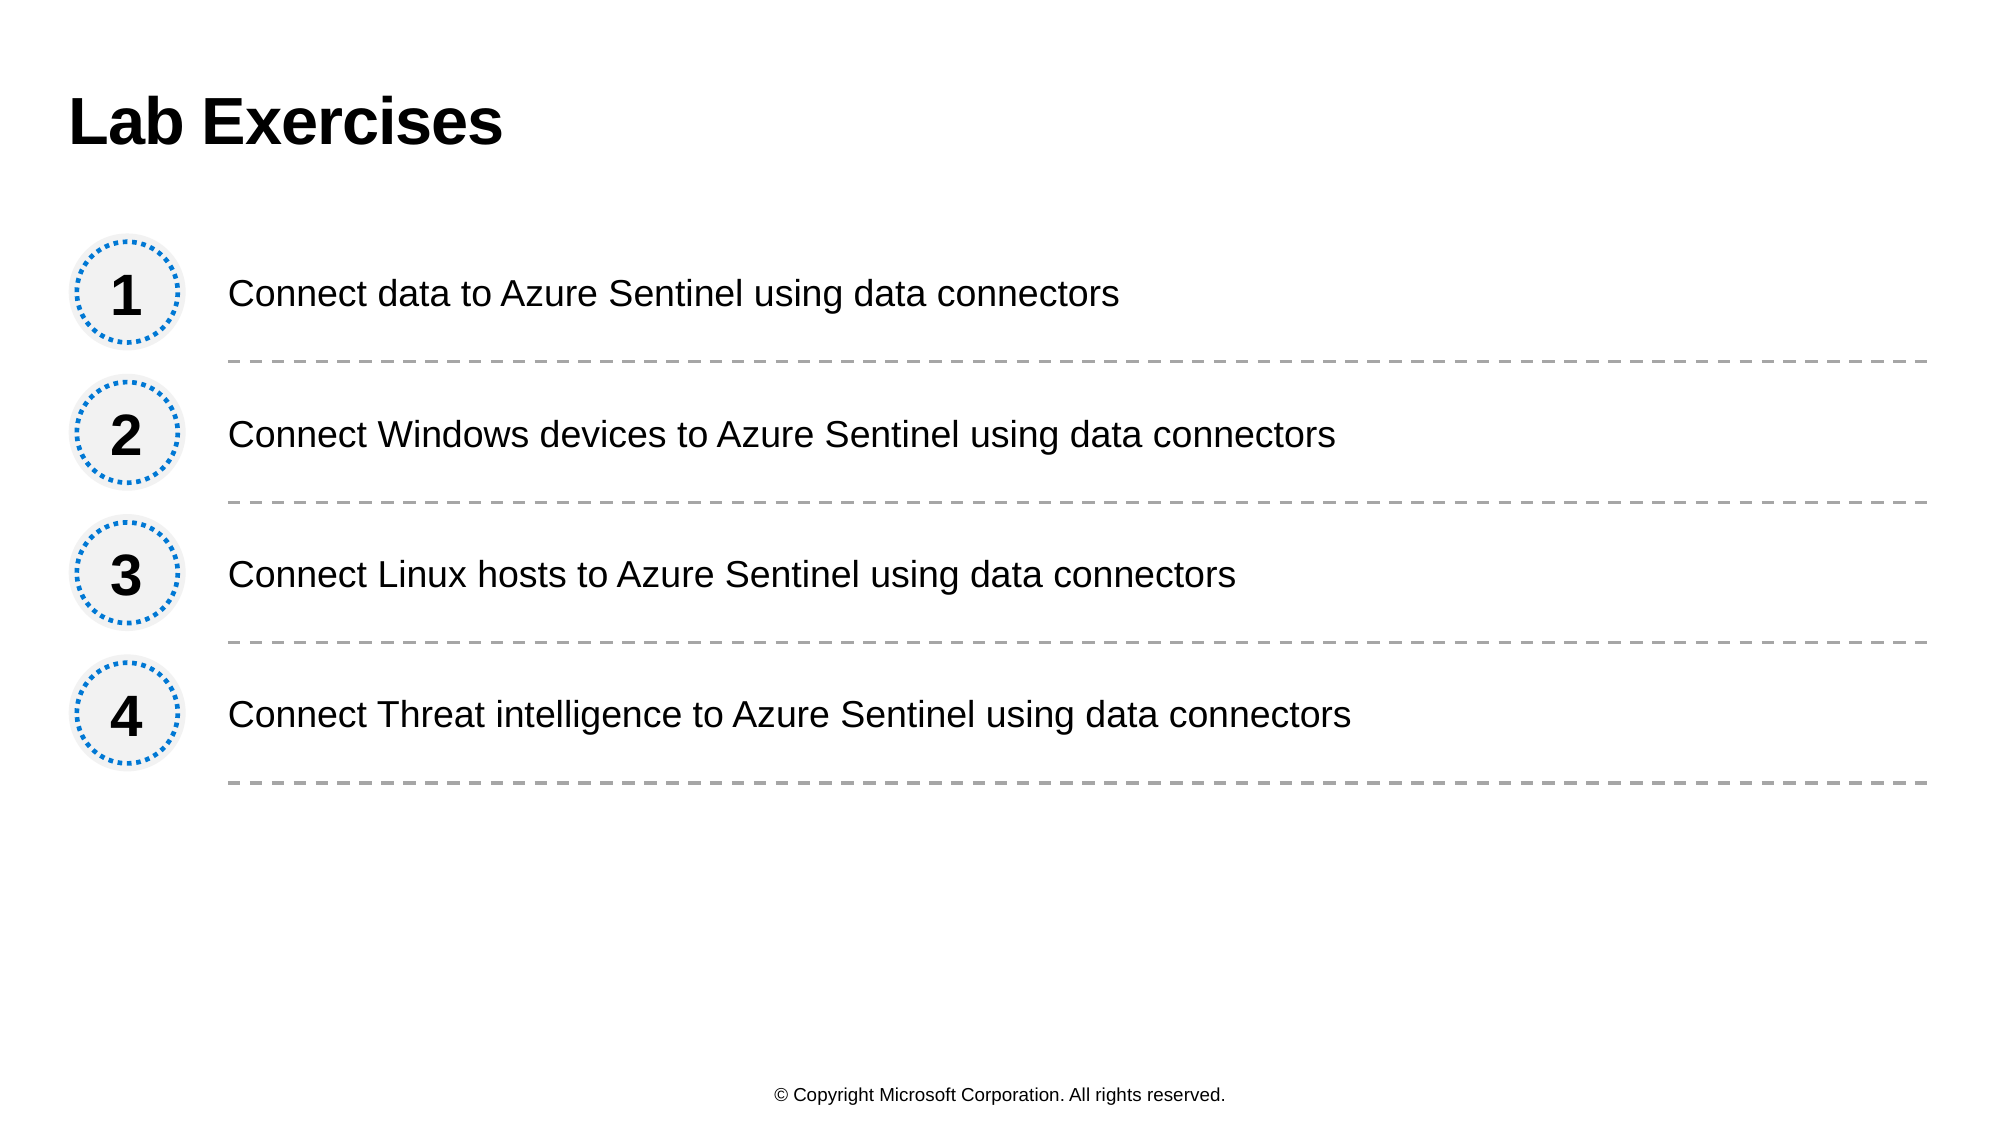

# Lab Exercises
1

Connect data to Azure Sentinel using data connectors
2

Connect Windows devices to Azure Sentinel using data connectors
3

Connect Linux hosts to Azure Sentinel using data connectors
4

Connect Threat intelligence to Azure Sentinel using data connectors